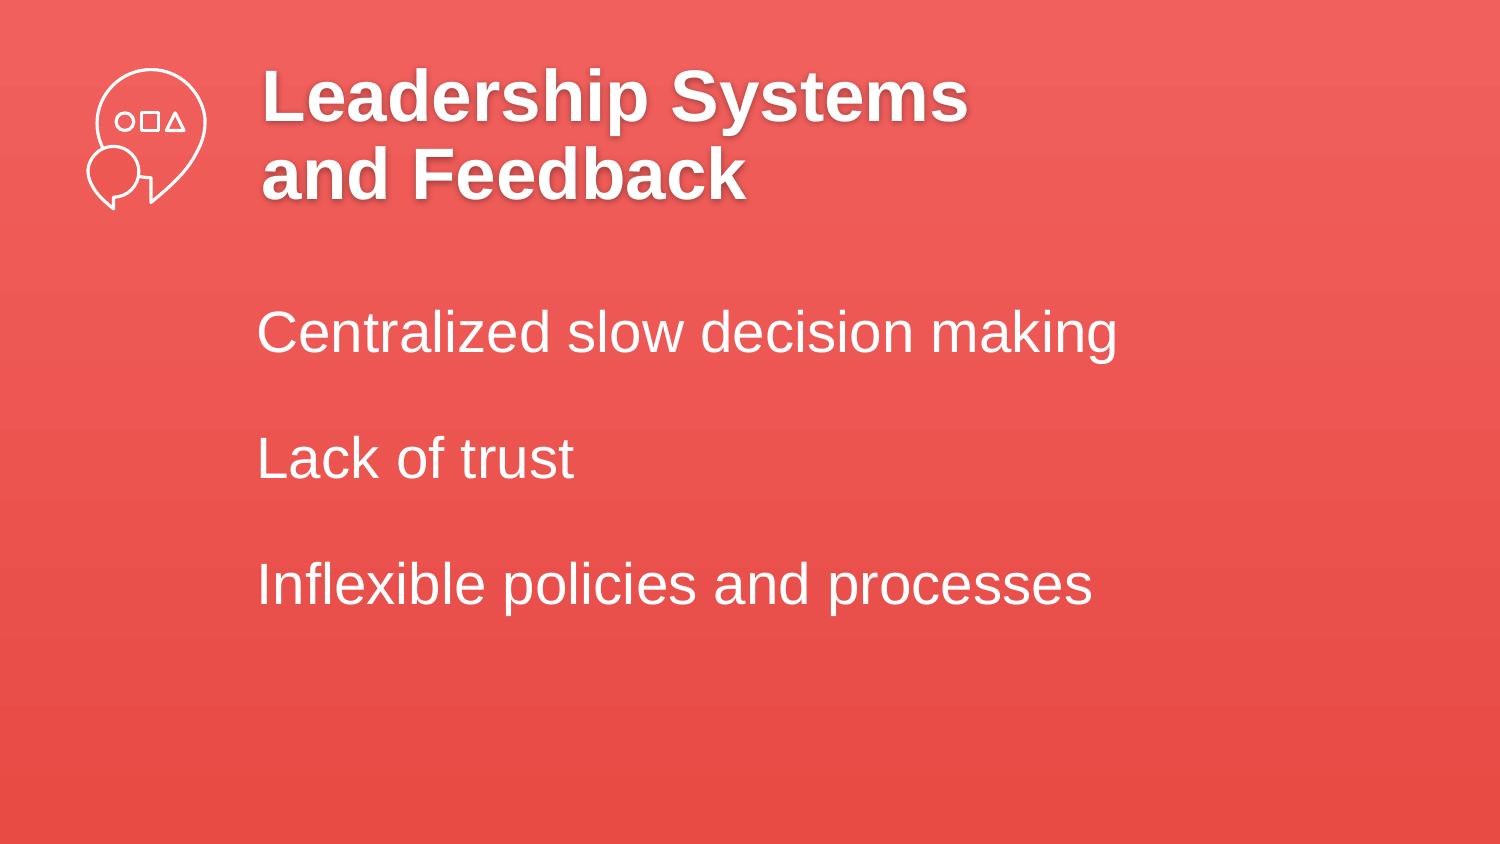

Blockers for Innovation
Culture
Leadership Systems and Feedback

Centralized slow decision making

Lack of trust

Inflexible policies and processes

Skills
Organization
Finance

Training and Compensation
Silos
Project to Product
Capex
Versus
Opex